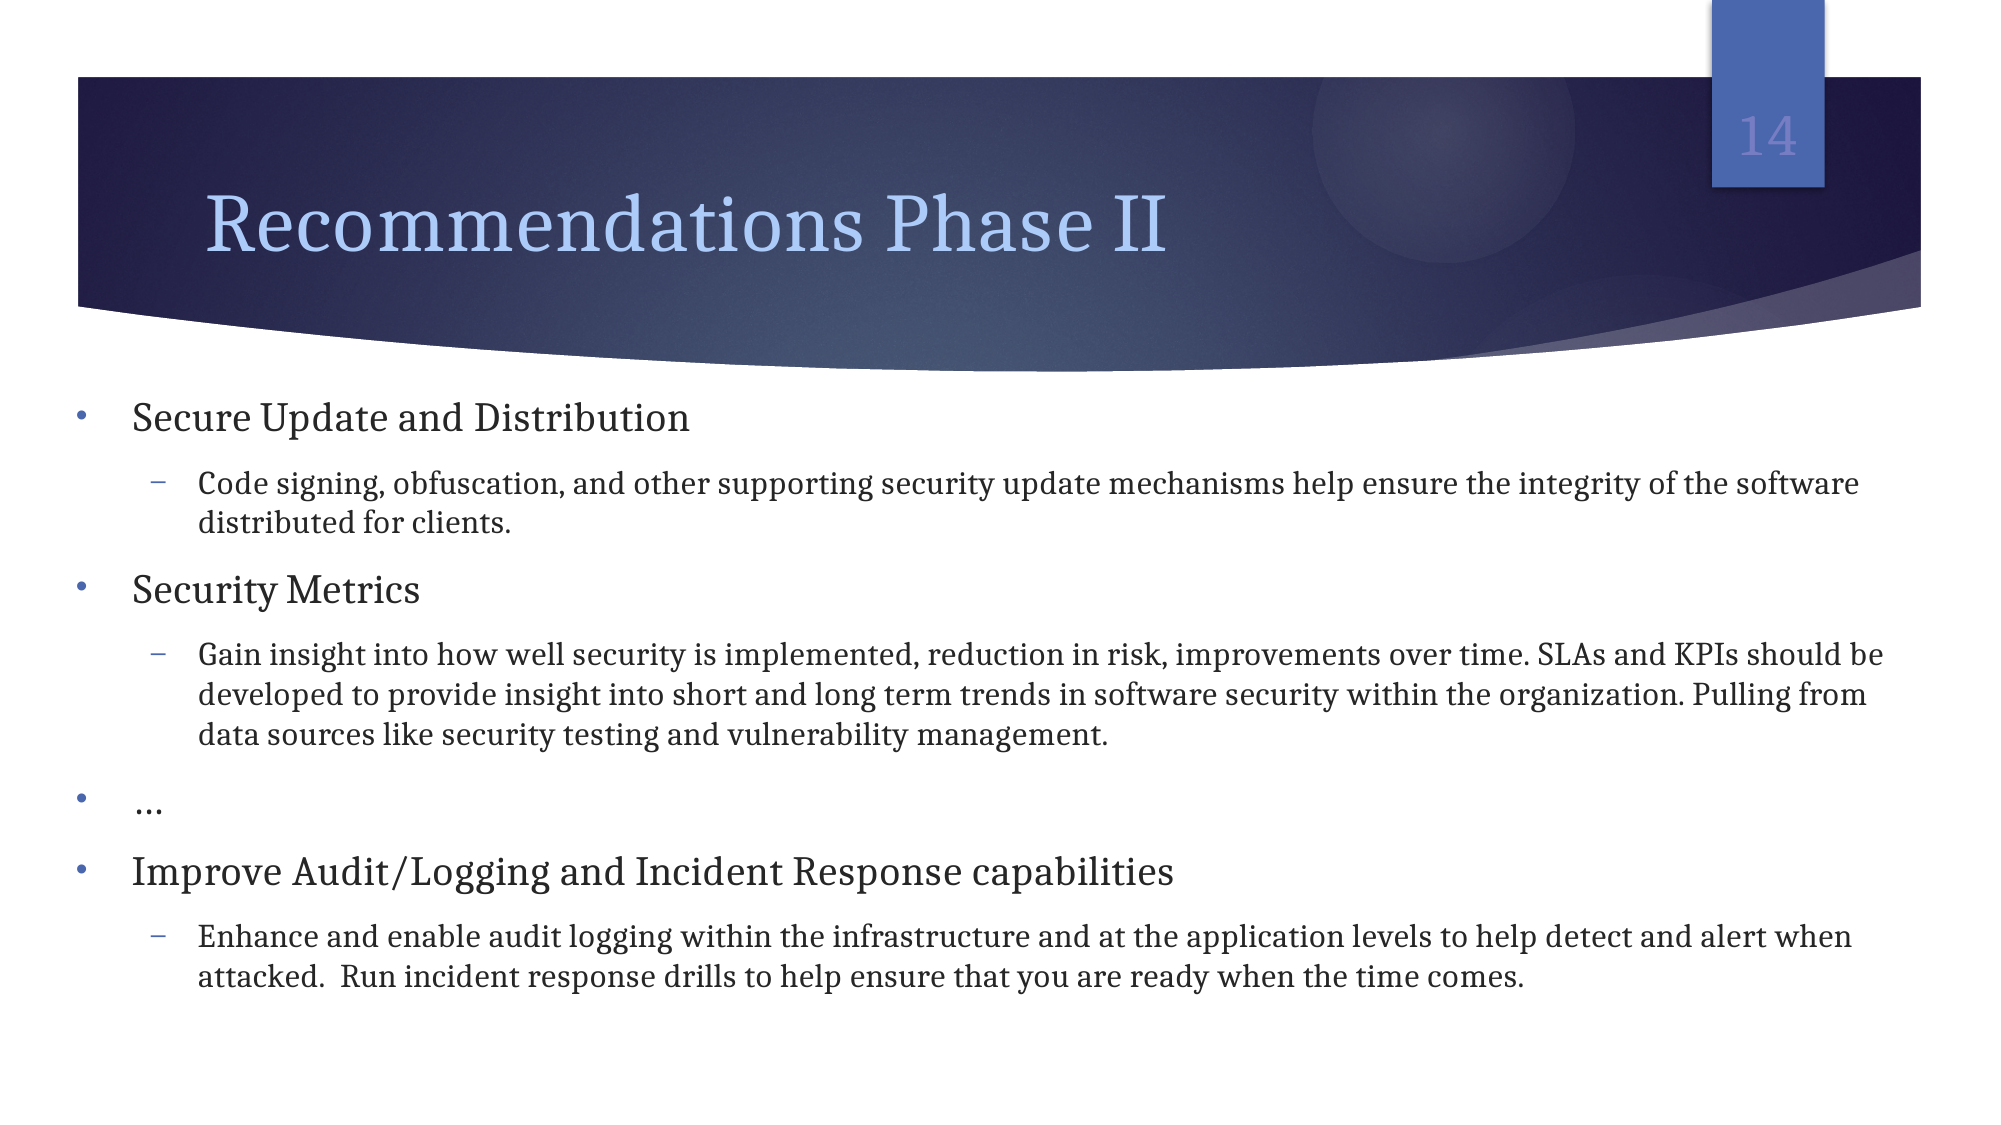

14
# Recommendations Phase II
Secure Update and Distribution
Code signing, obfuscation, and other supporting security update mechanisms help ensure the integrity of the software distributed for clients.
Security Metrics
Gain insight into how well security is implemented, reduction in risk, improvements over time. SLAs and KPIs should be developed to provide insight into short and long term trends in software security within the organization. Pulling from data sources like security testing and vulnerability management.
…
Improve Audit/Logging and Incident Response capabilities
Enhance and enable audit logging within the infrastructure and at the application levels to help detect and alert when attacked.  Run incident response drills to help ensure that you are ready when the time comes.